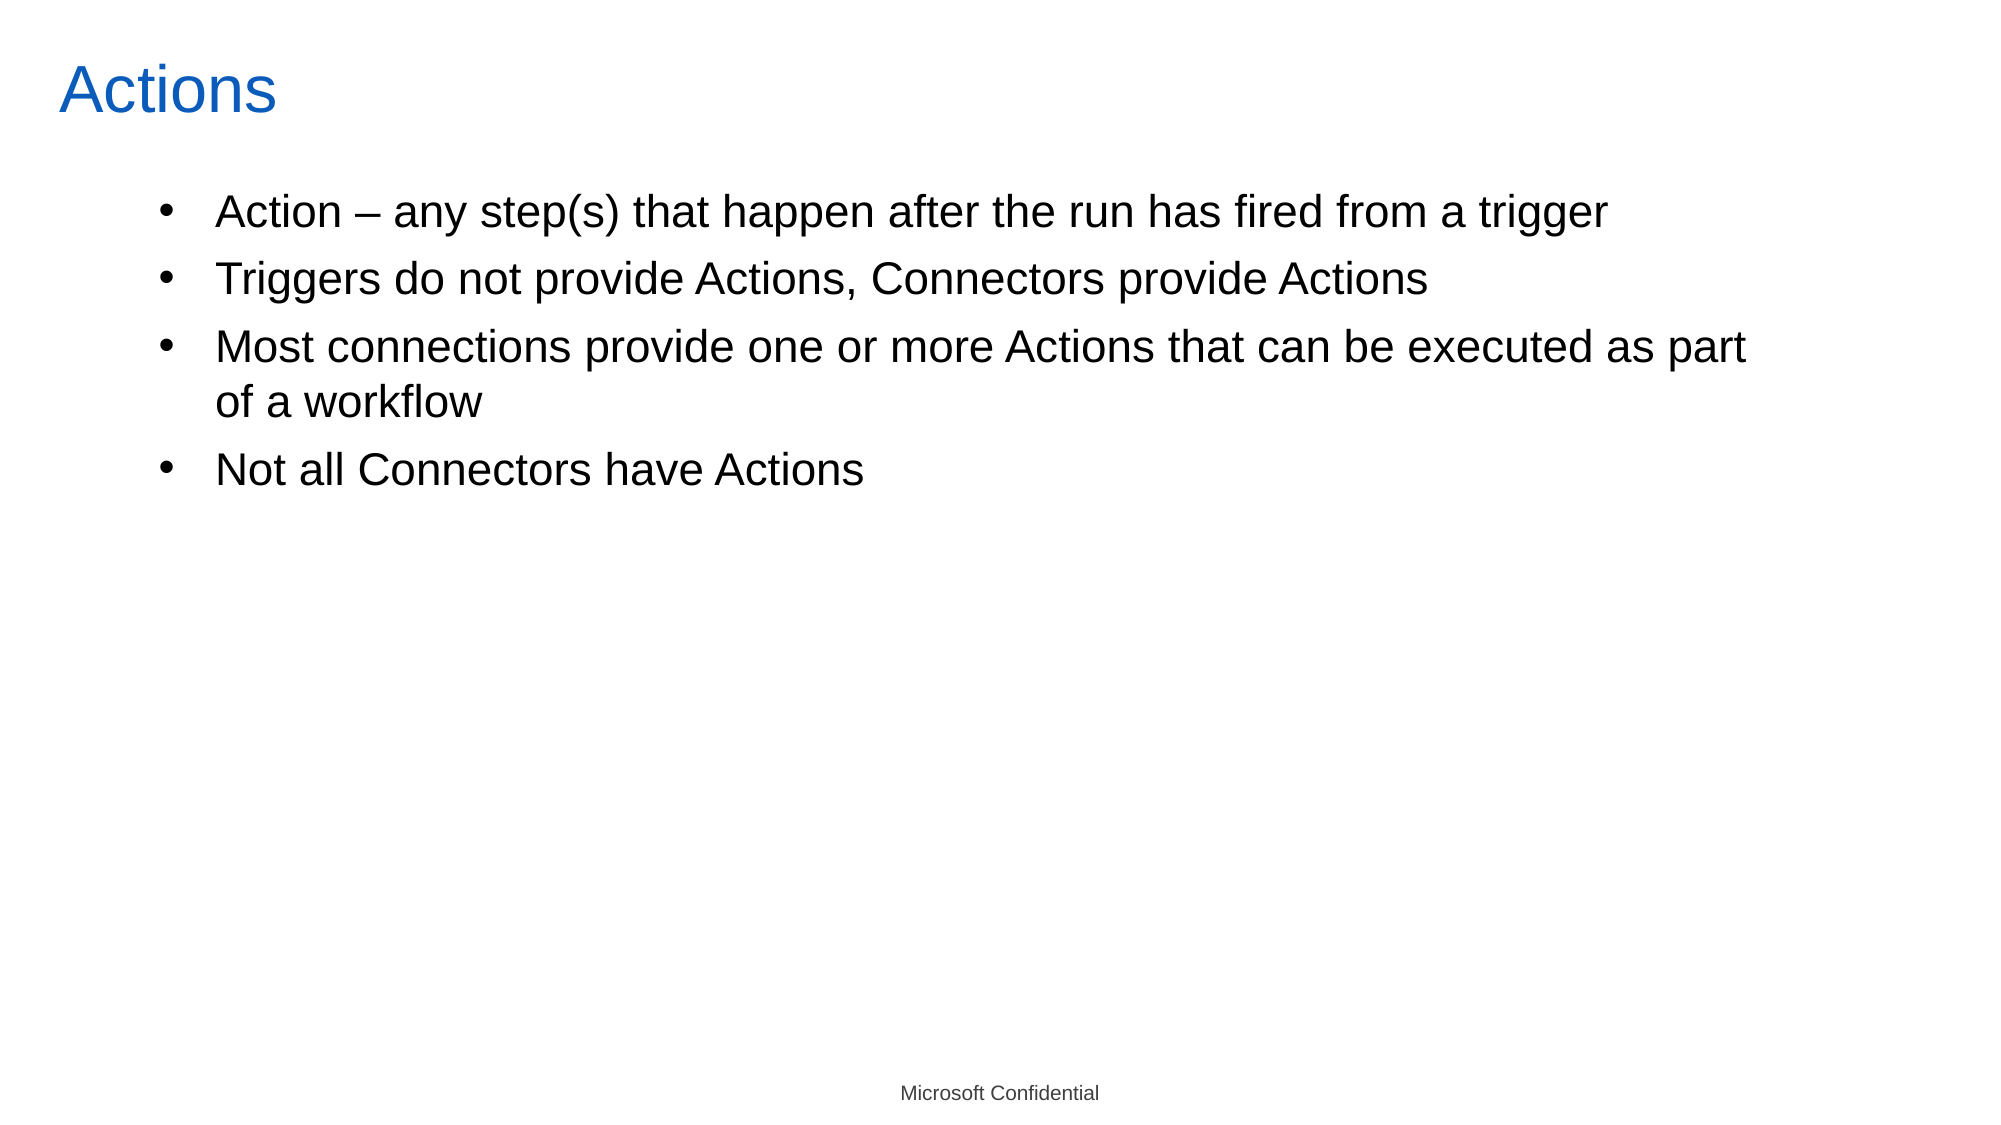

# Actions
Action – any step(s) that happen after the run has fired from a trigger
Triggers do not provide Actions, Connectors provide Actions
Most connections provide one or more Actions that can be executed as part of a workflow
Not all Connectors have Actions